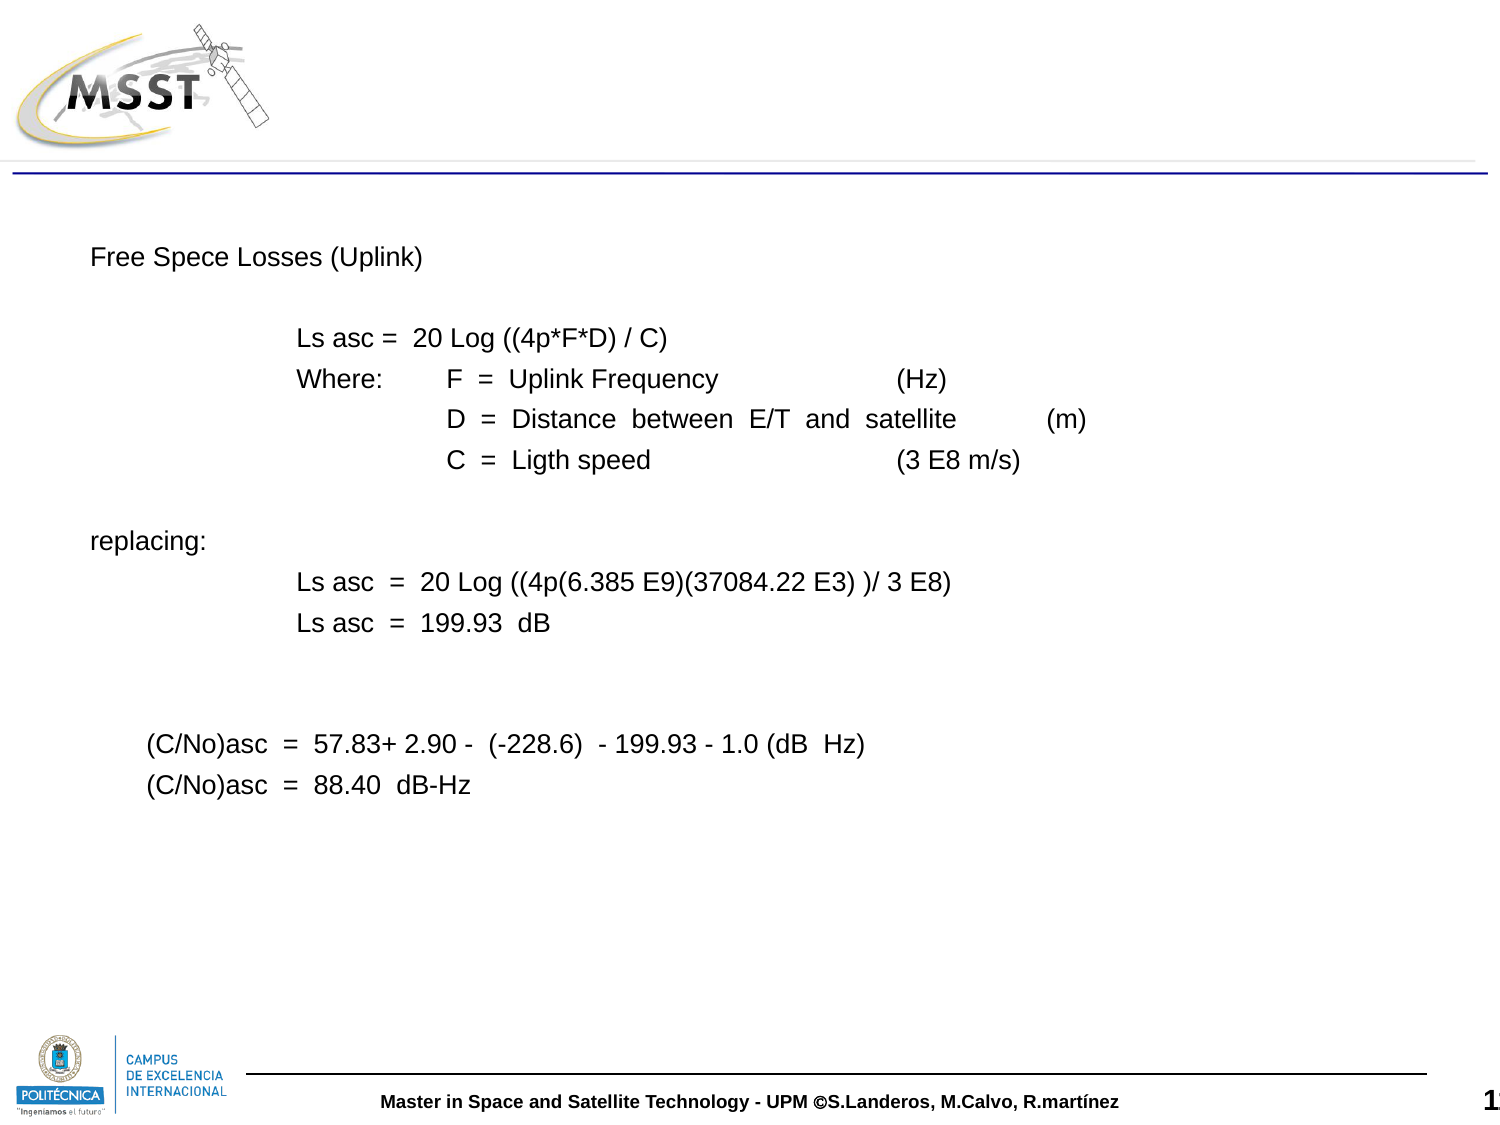

#
Free Spece Losses (Uplink)

		Ls asc =  20 Log ((4p*F*D) / C)
		Where:	F  =  Uplink Frequency		(Hz)
			D  =  Distance  between  E/T  and  satellite	(m)
			C  =  Ligth speed		(3 E8 m/s)

replacing:
		Ls asc  =  20 Log ((4p(6.385 E9)(37084.22 E3) )/ 3 E8)
		Ls asc  =  199.93  dB

	(C/No)asc  =  57.83+ 2.90 -  (-228.6)  - 199.93 - 1.0 (dB  Hz)
	(C/No)asc  =  88.40  dB-Hz